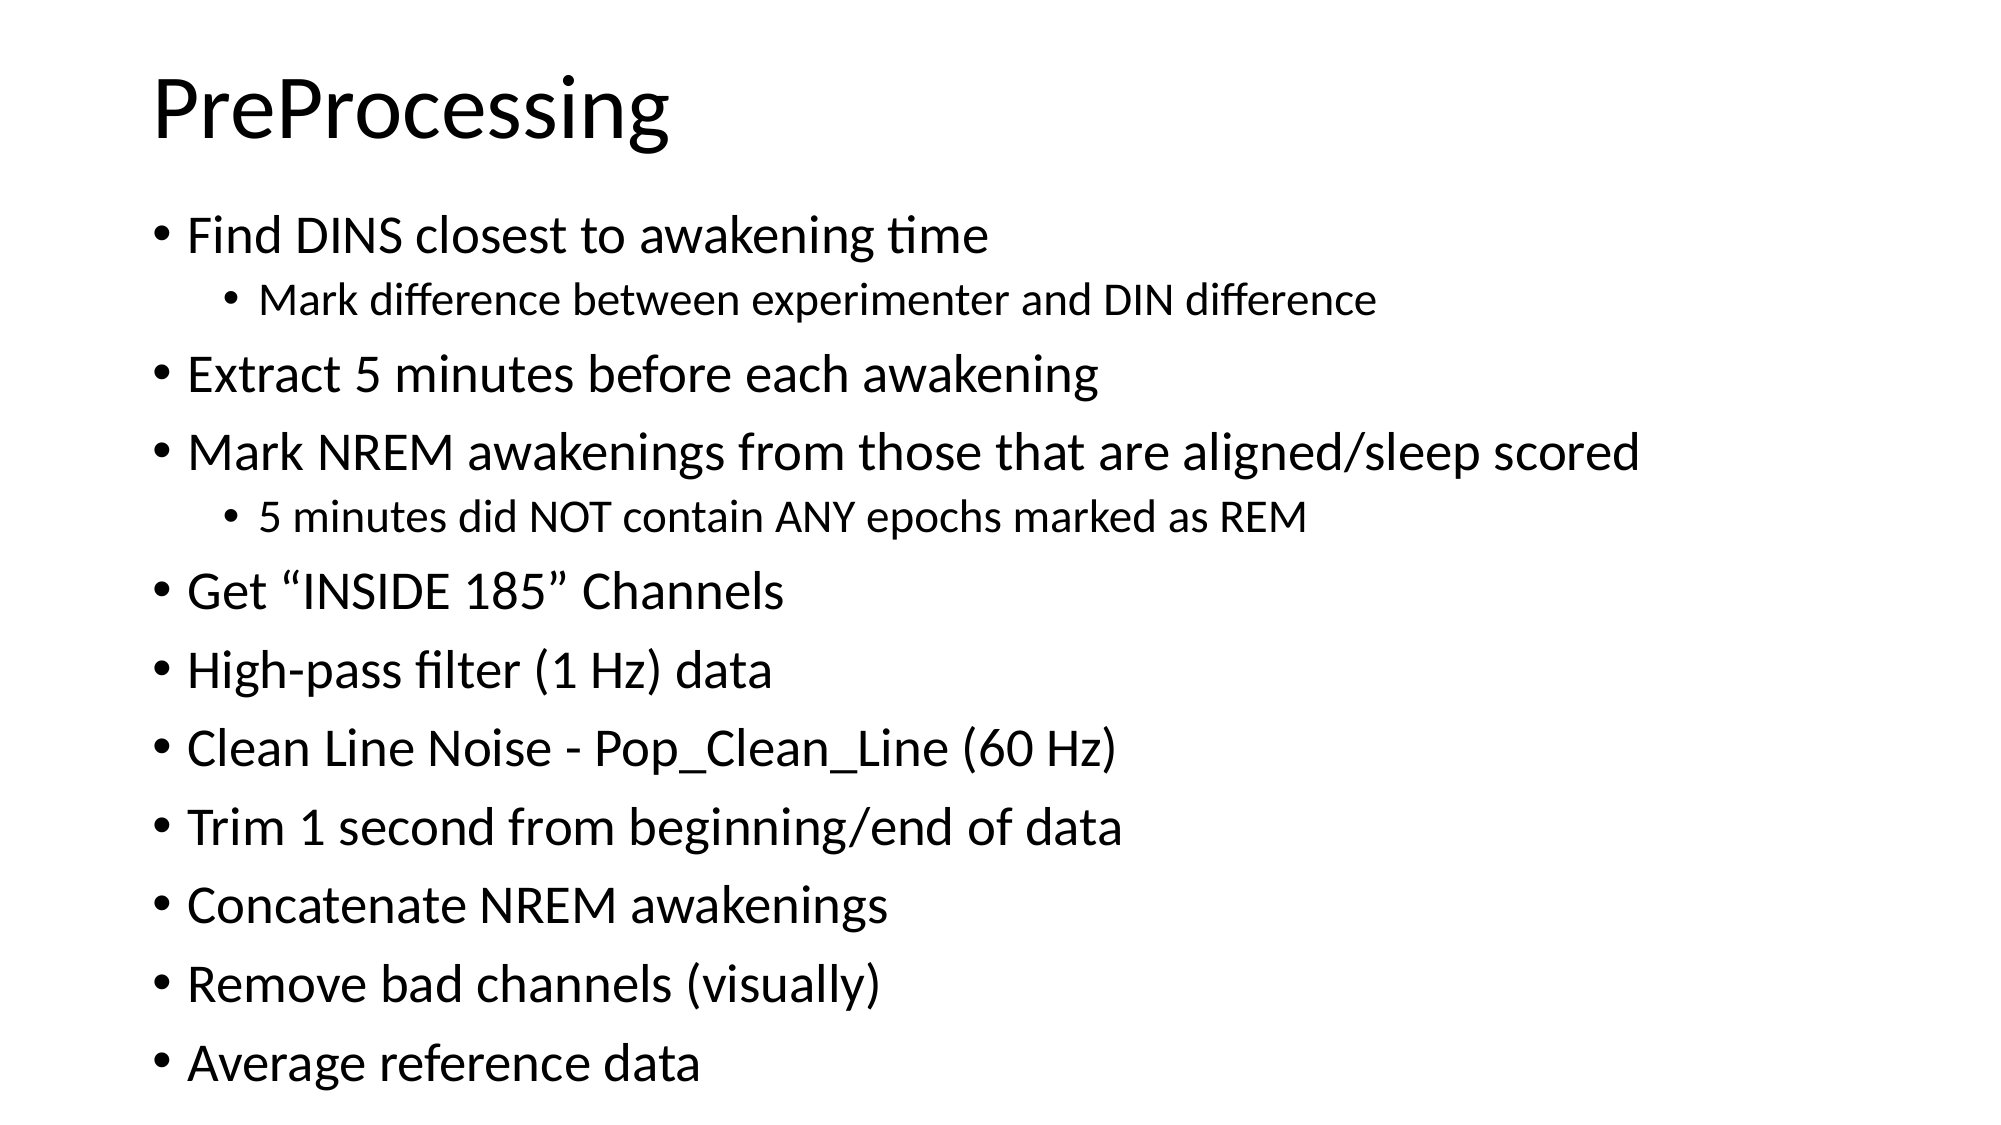

# PreProcessing
Find DINS closest to awakening time
Mark difference between experimenter and DIN difference
Extract 5 minutes before each awakening
Mark NREM awakenings from those that are aligned/sleep scored
5 minutes did NOT contain ANY epochs marked as REM
Get “INSIDE 185” Channels
High-pass filter (1 Hz) data
Clean Line Noise - Pop_Clean_Line (60 Hz)
Trim 1 second from beginning/end of data
Concatenate NREM awakenings
Remove bad channels (visually)
Average reference data